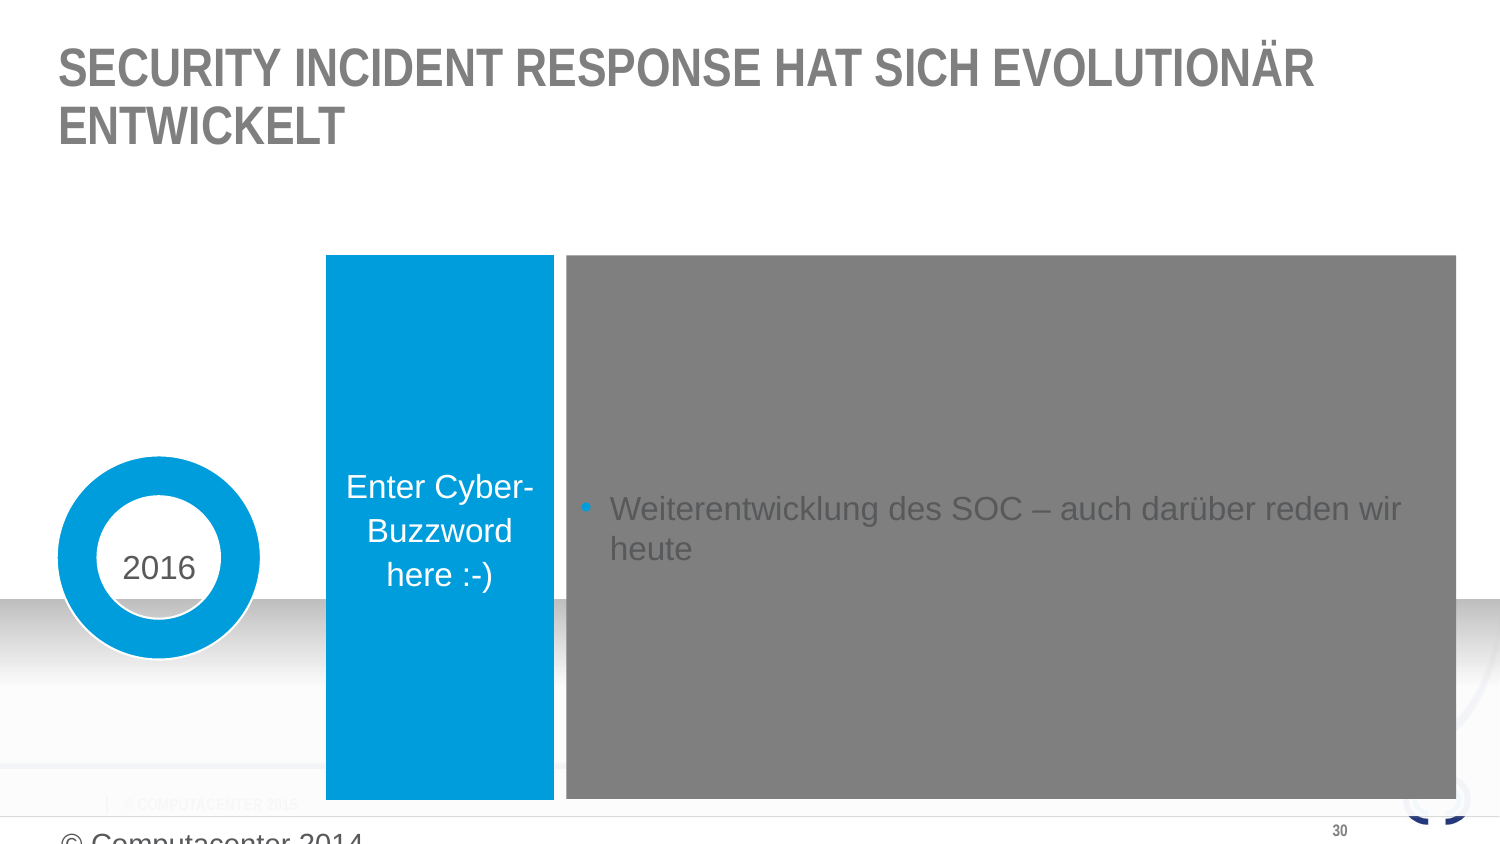

# Security Incident Response hat sich evolutionär entwickelt
Weiterentwicklung des SOC – auch darüber reden wir heute
Enter Cyber-Buzzword here :-)

2016
30
© Computacenter 2014